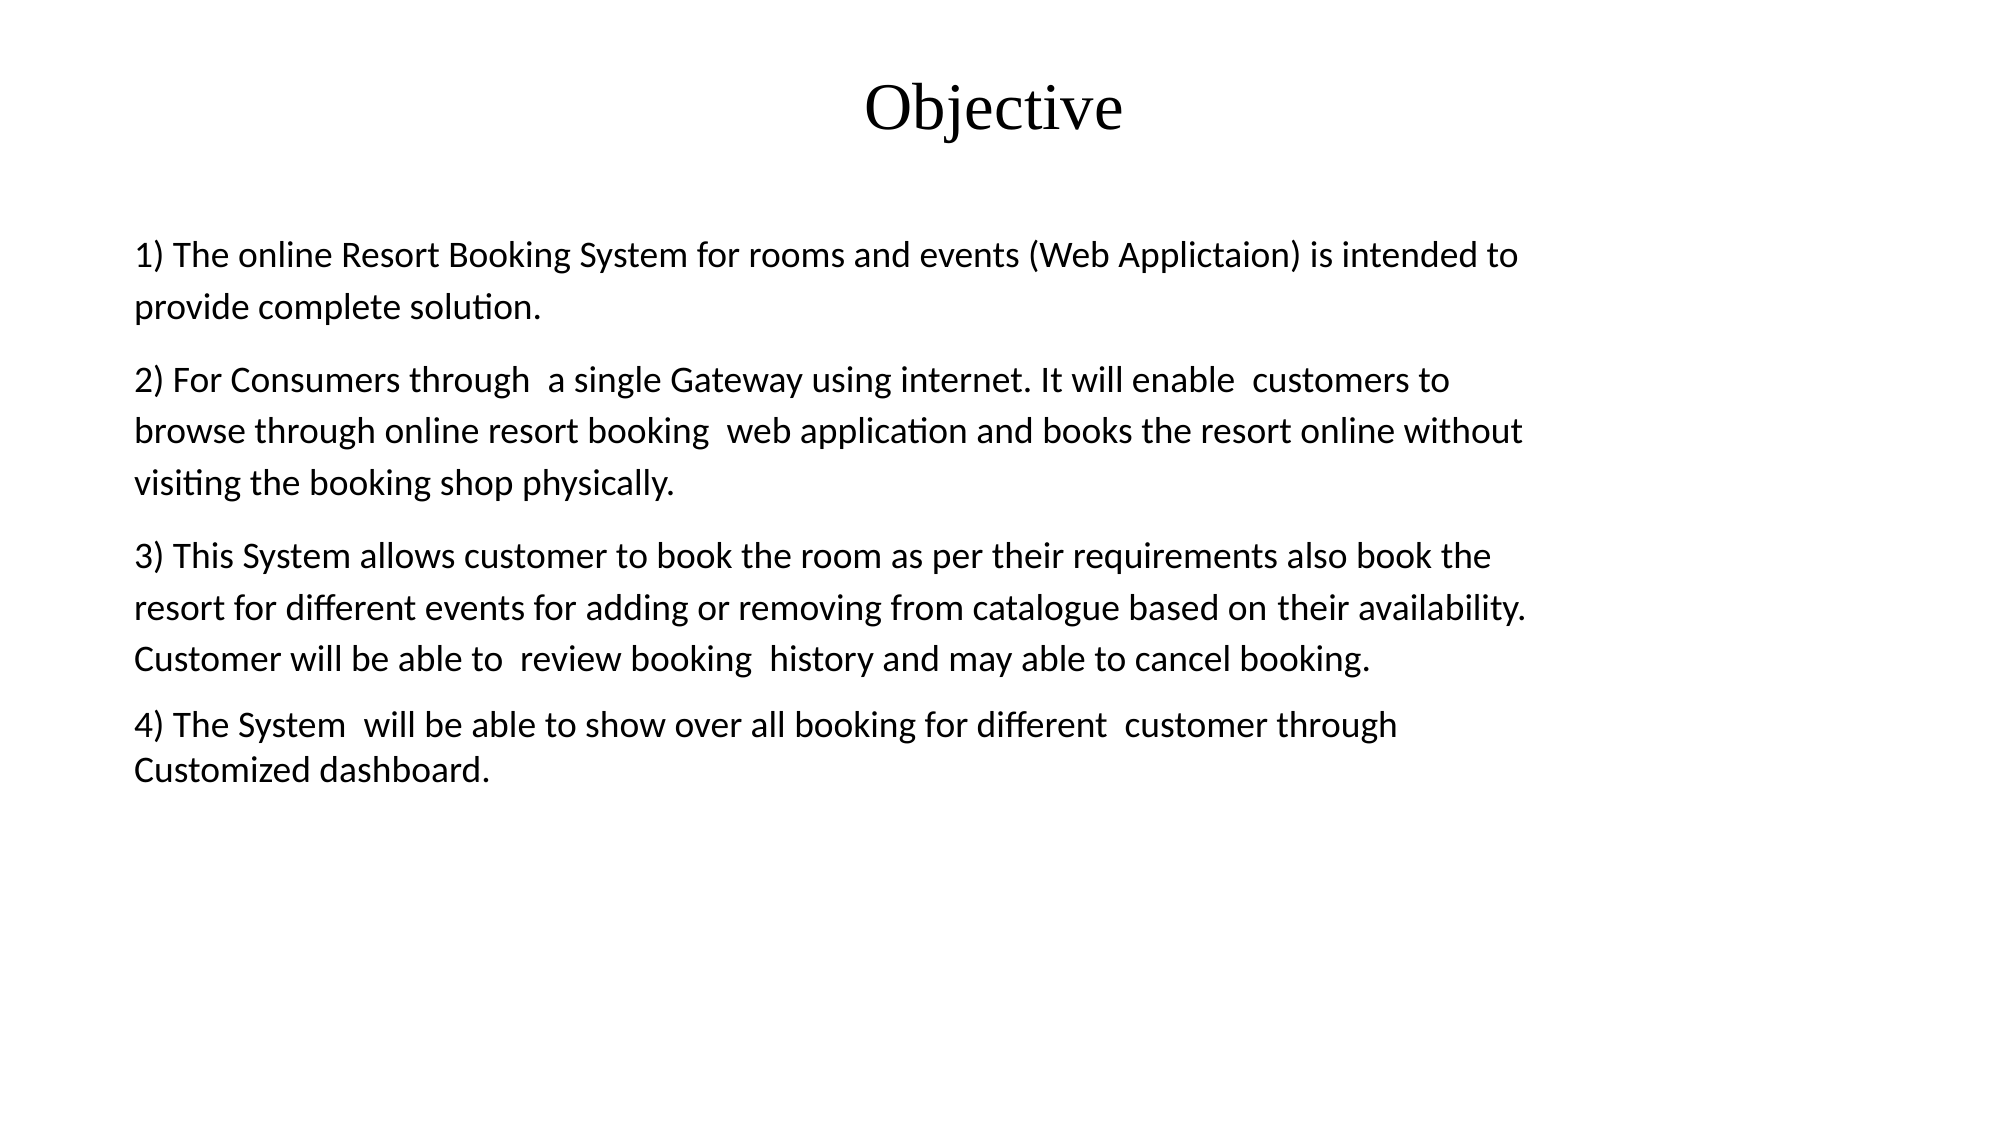

Objective
1) The online Resort Booking System for rooms and events (Web Applictaion) is intended to  provide complete solution.
2) For Consumers through  a single Gateway using internet. It will enable  customers to browse through online resort booking  web application and books the resort online without visiting the booking shop physically.
3) This System allows customer to book the room as per their requirements also book the resort for different events for adding or removing from catalogue based on their availability. Customer will be able to  review booking  history and may able to cancel booking.
4) The System  will be able to show over all booking for different  customer through Customized dashboard.
Fig. Flowchart of Proposed System